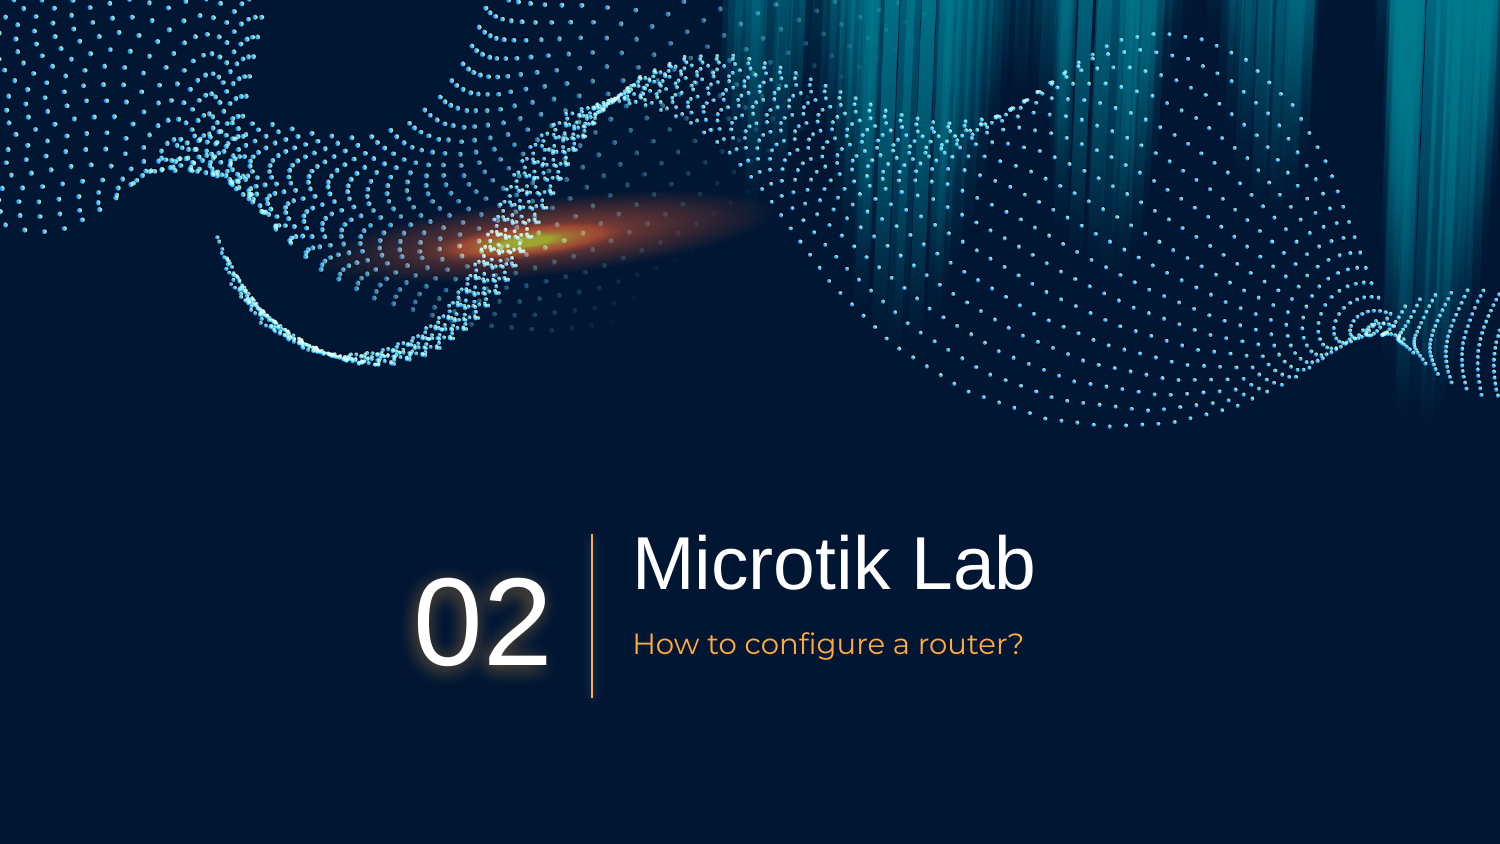

# Microtik Lab
02
How to configure a router?